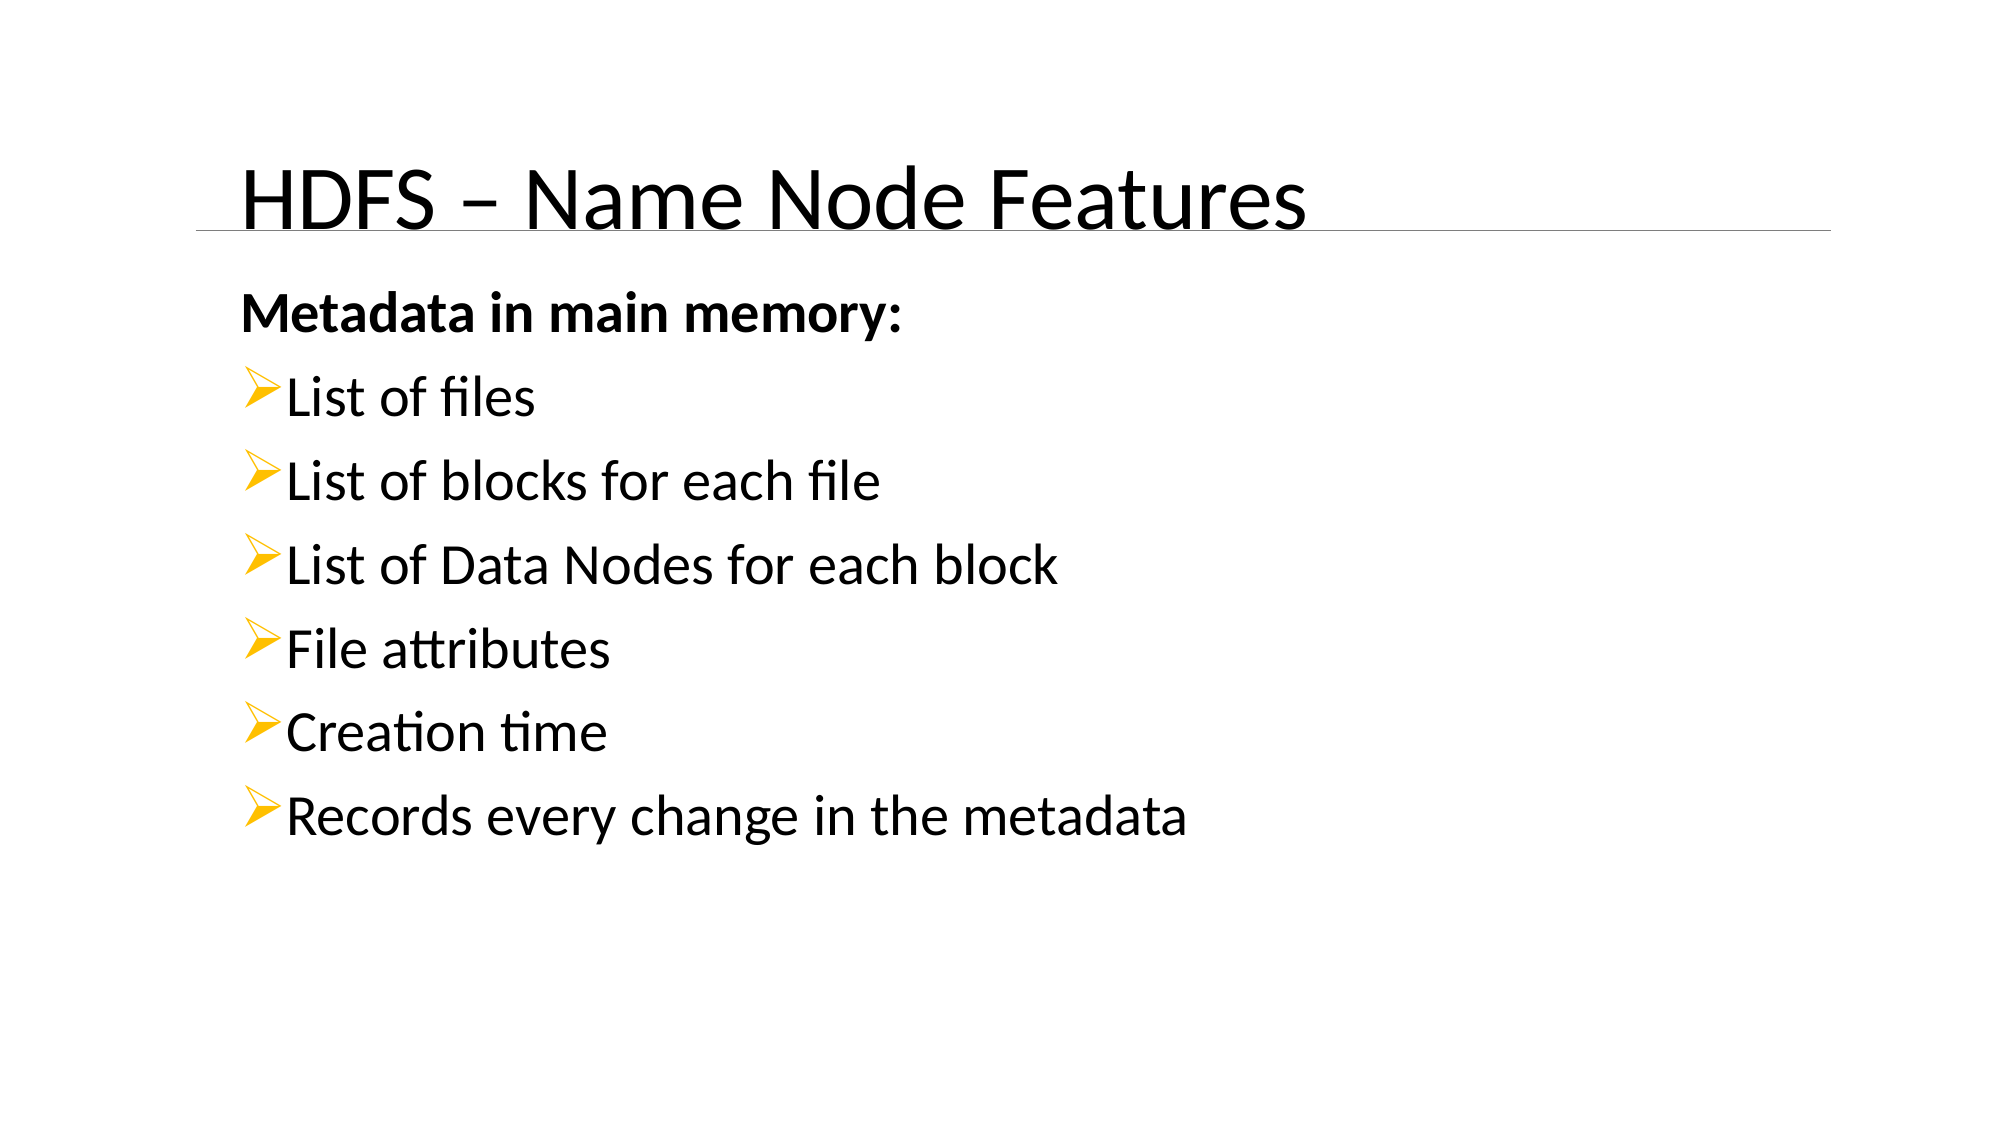

# HDFS – Name Node Features

Metadata in main memory:
List of files
List of blocks for each file
List of Data Nodes for each block
File attributes
Creation time
Records every change in the metadata